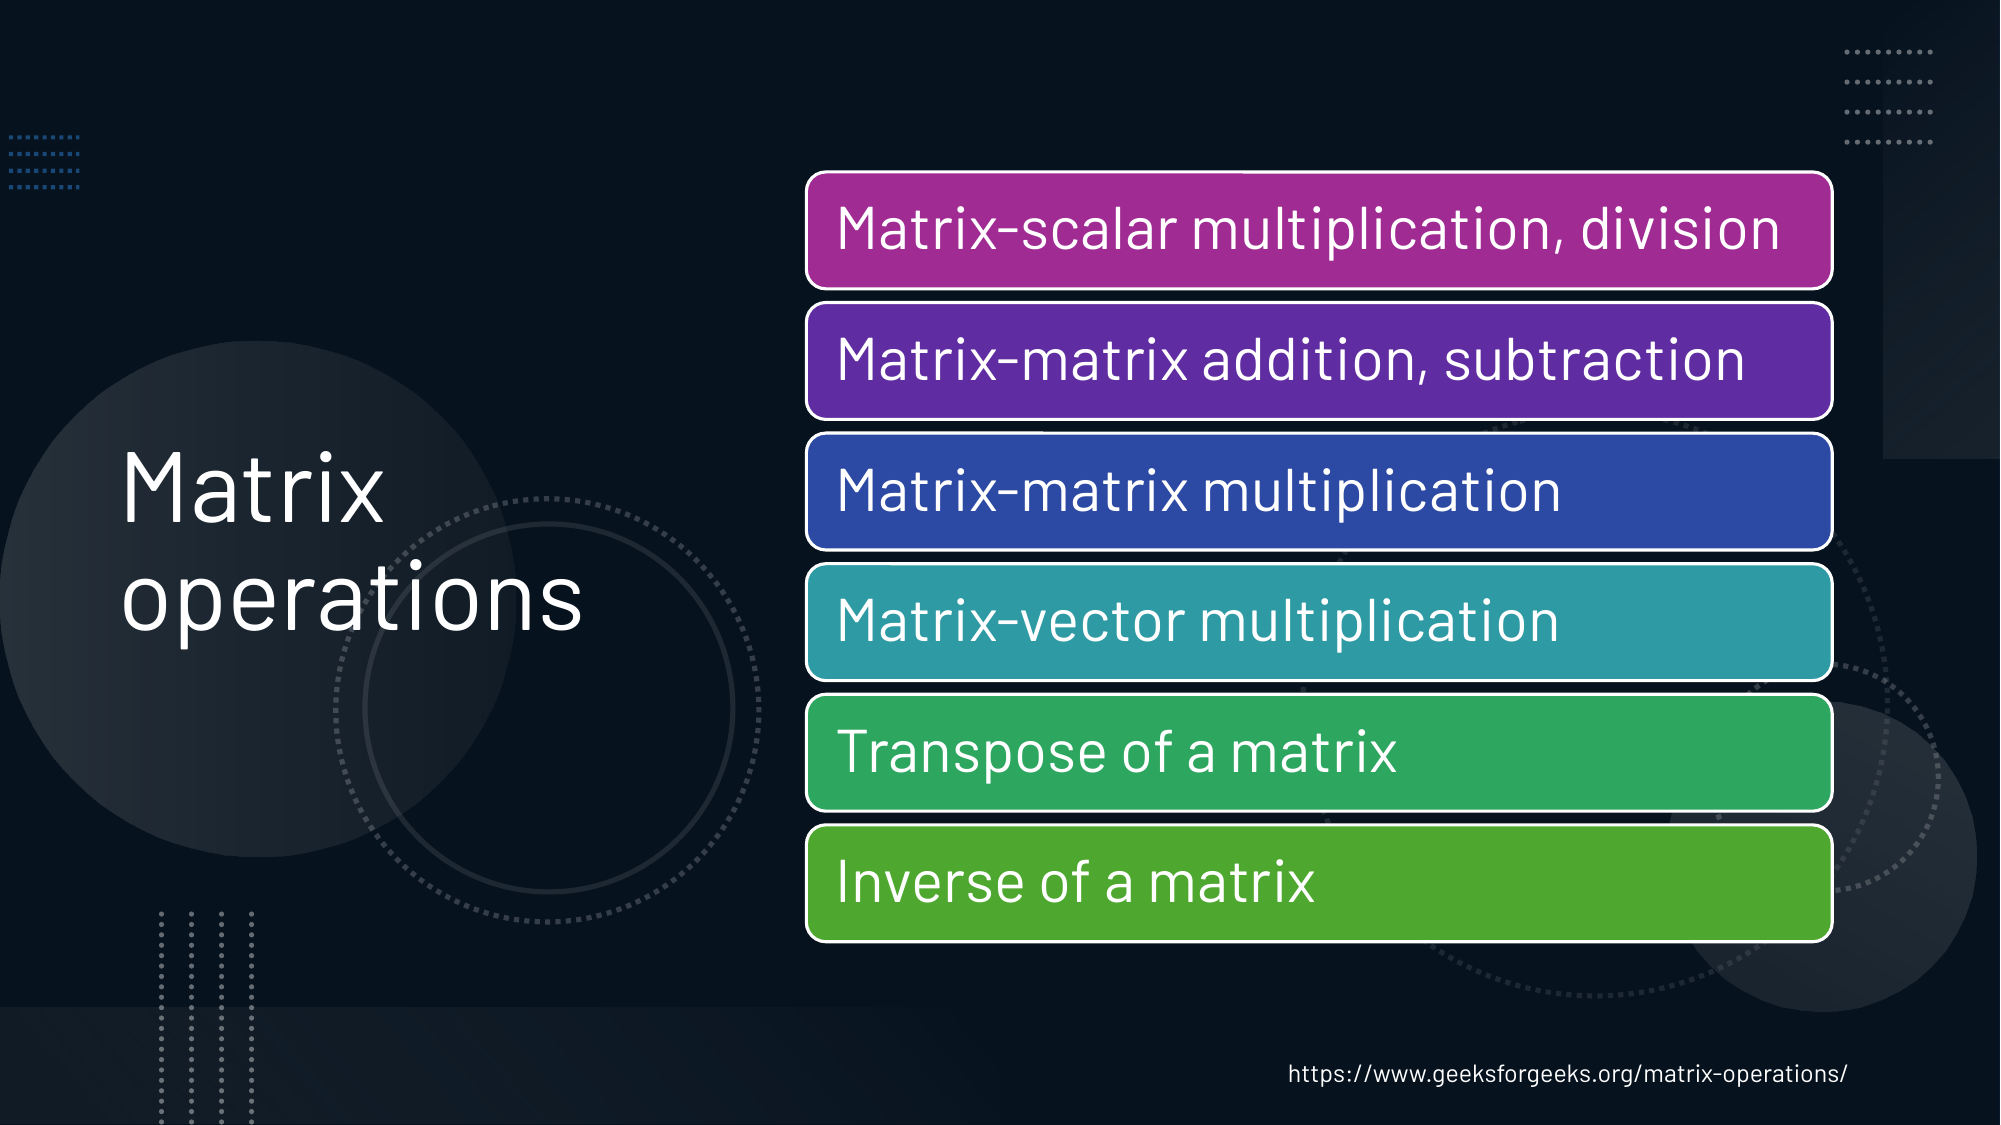

# Matrix operations
Matrix-scalar multiplication, division
Matrix-matrix addition, subtraction
Matrix-matrix multiplication
Matrix-vector multiplication
Transpose of a matrix
Inverse of a matrix

https://www.geeksforgeeks.org/matrix-operations/